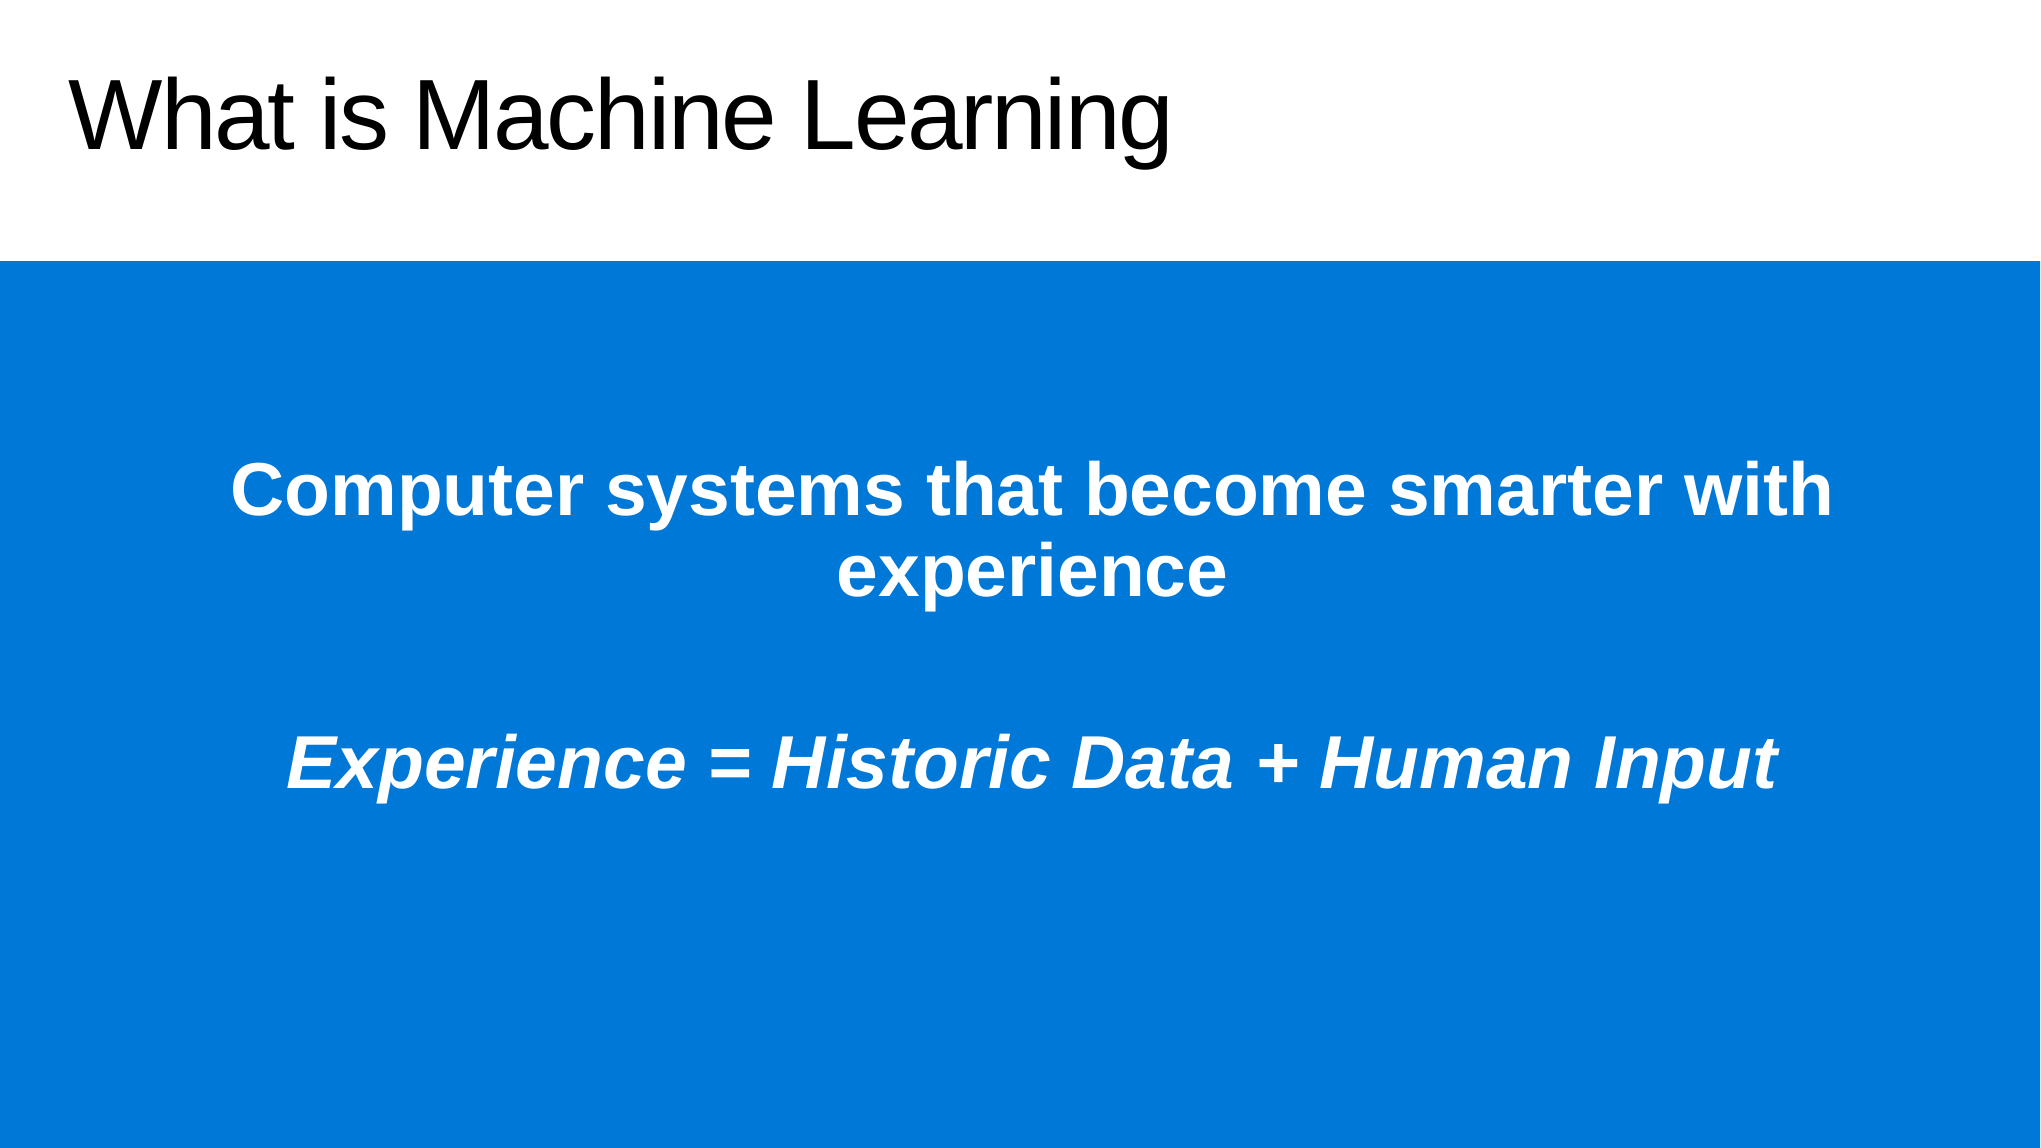

# What is Machine Learning

Computer systems that become smarter with experience

Experience = Historic Data + Human Input